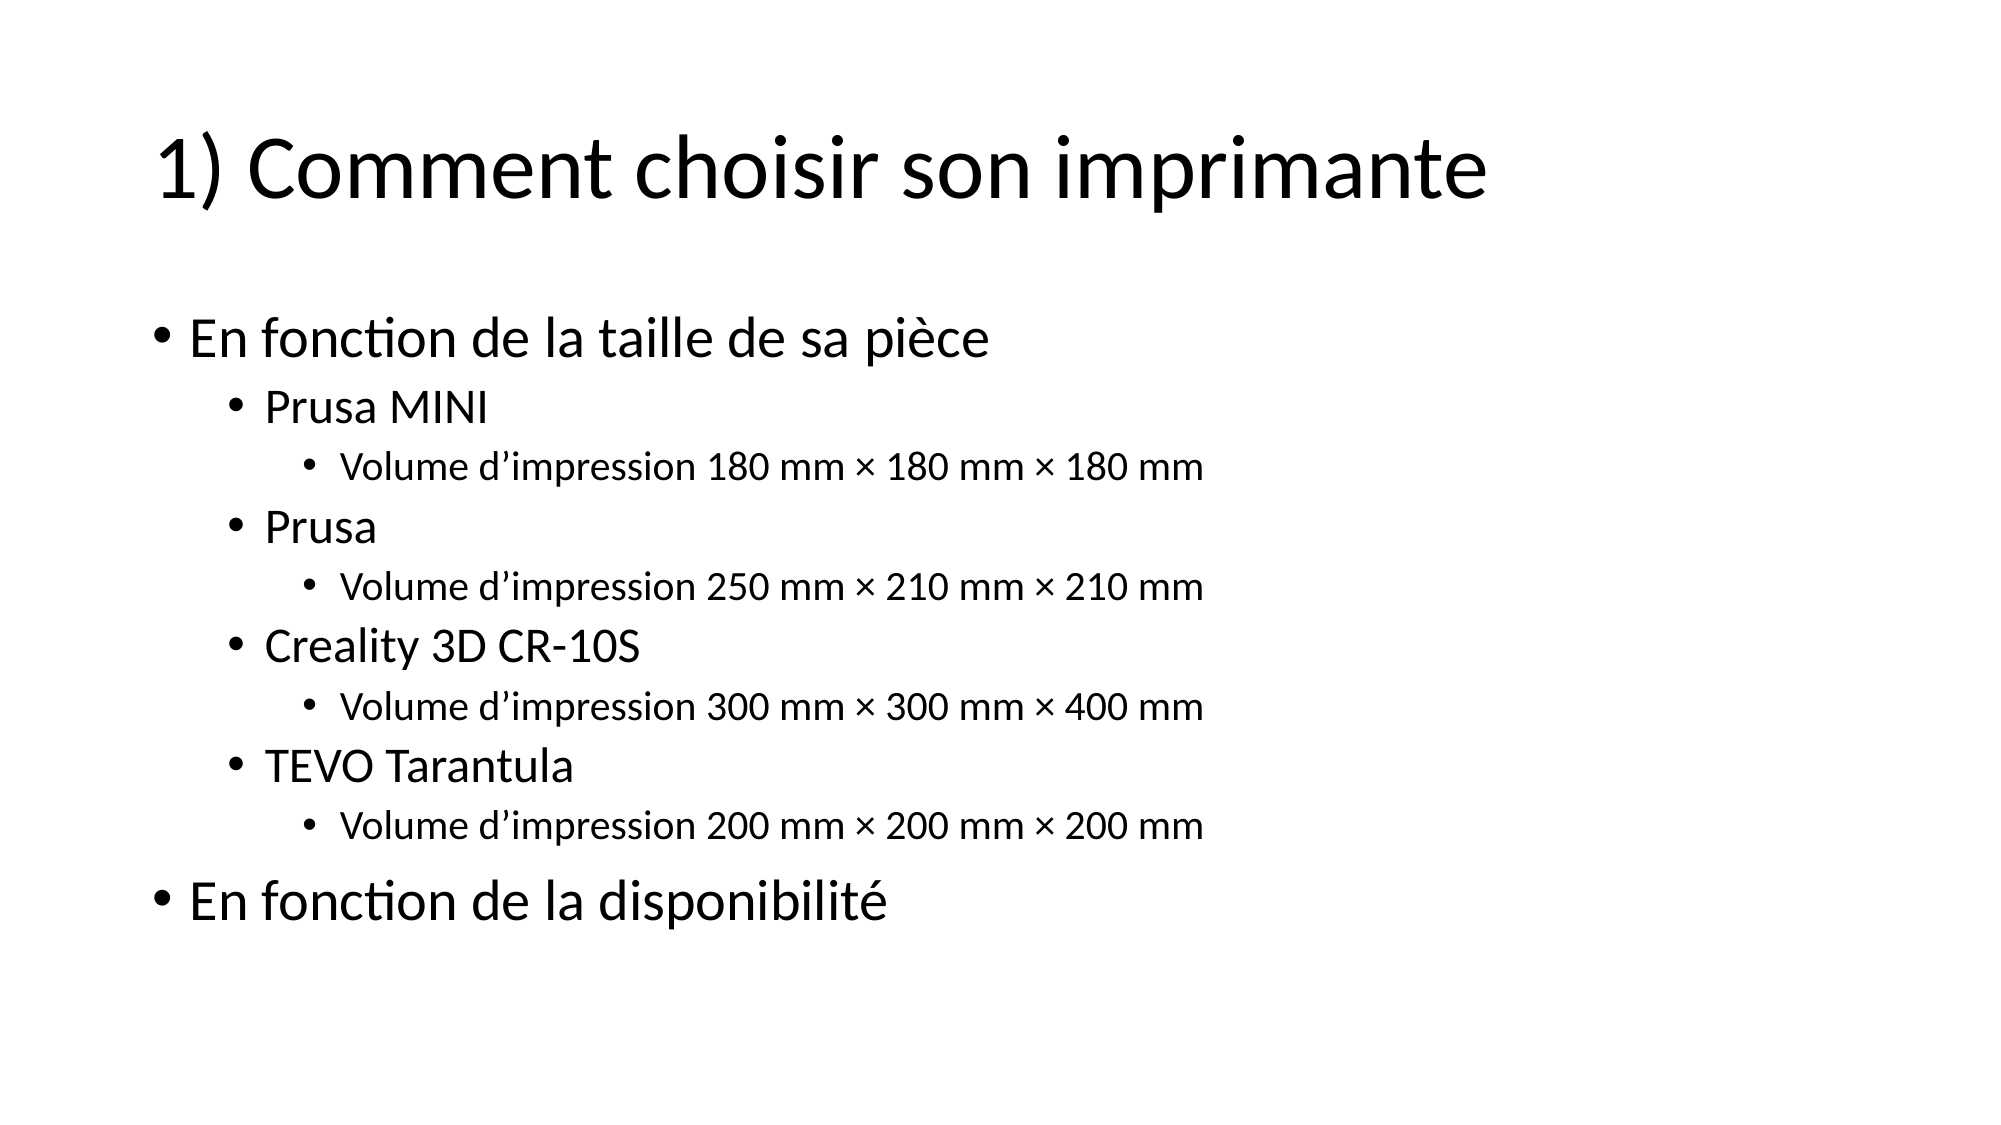

1) Comment choisir son imprimante
En fonction de la taille de sa pièce
Prusa MINI
Volume d’impression 180 mm × 180 mm × 180 mm
Prusa
Volume d’impression 250 mm × 210 mm × 210 mm
Creality 3D CR-10S
Volume d’impression 300 mm × 300 mm × 400 mm
TEVO Tarantula
Volume d’impression 200 mm × 200 mm × 200 mm
En fonction de la disponibilité